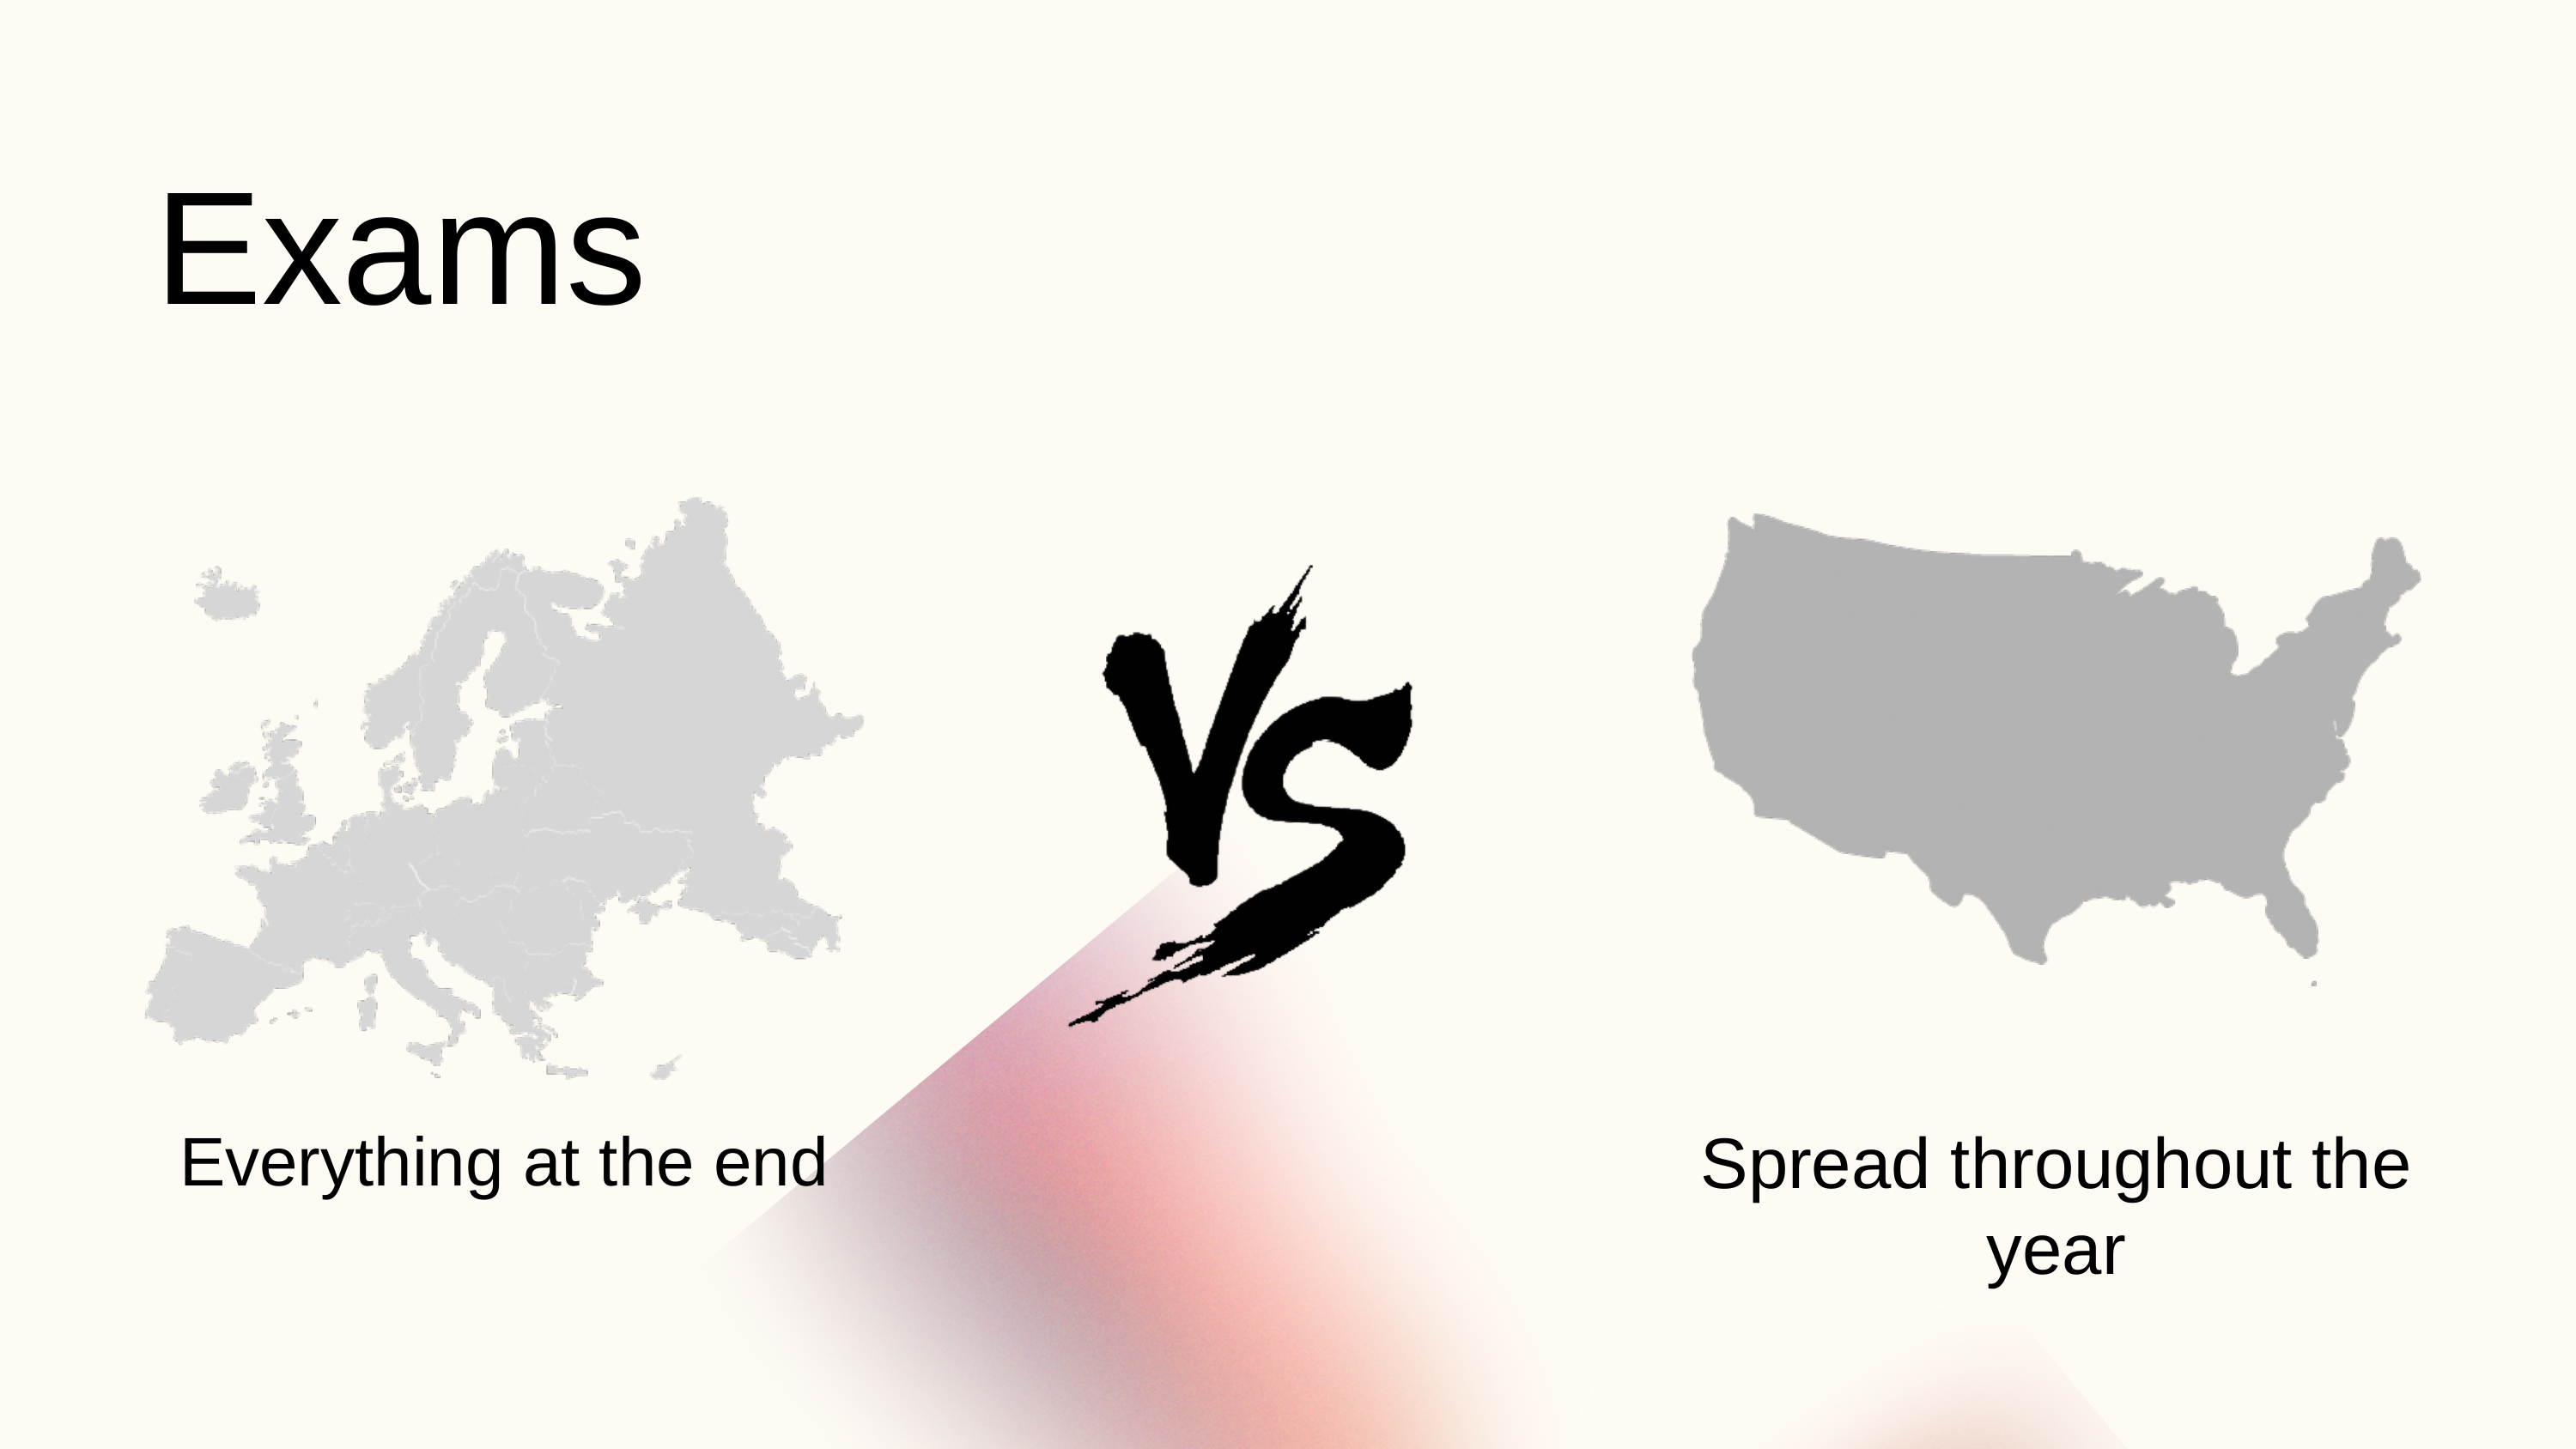

Exams

Everything at the end
Spread throughout the year